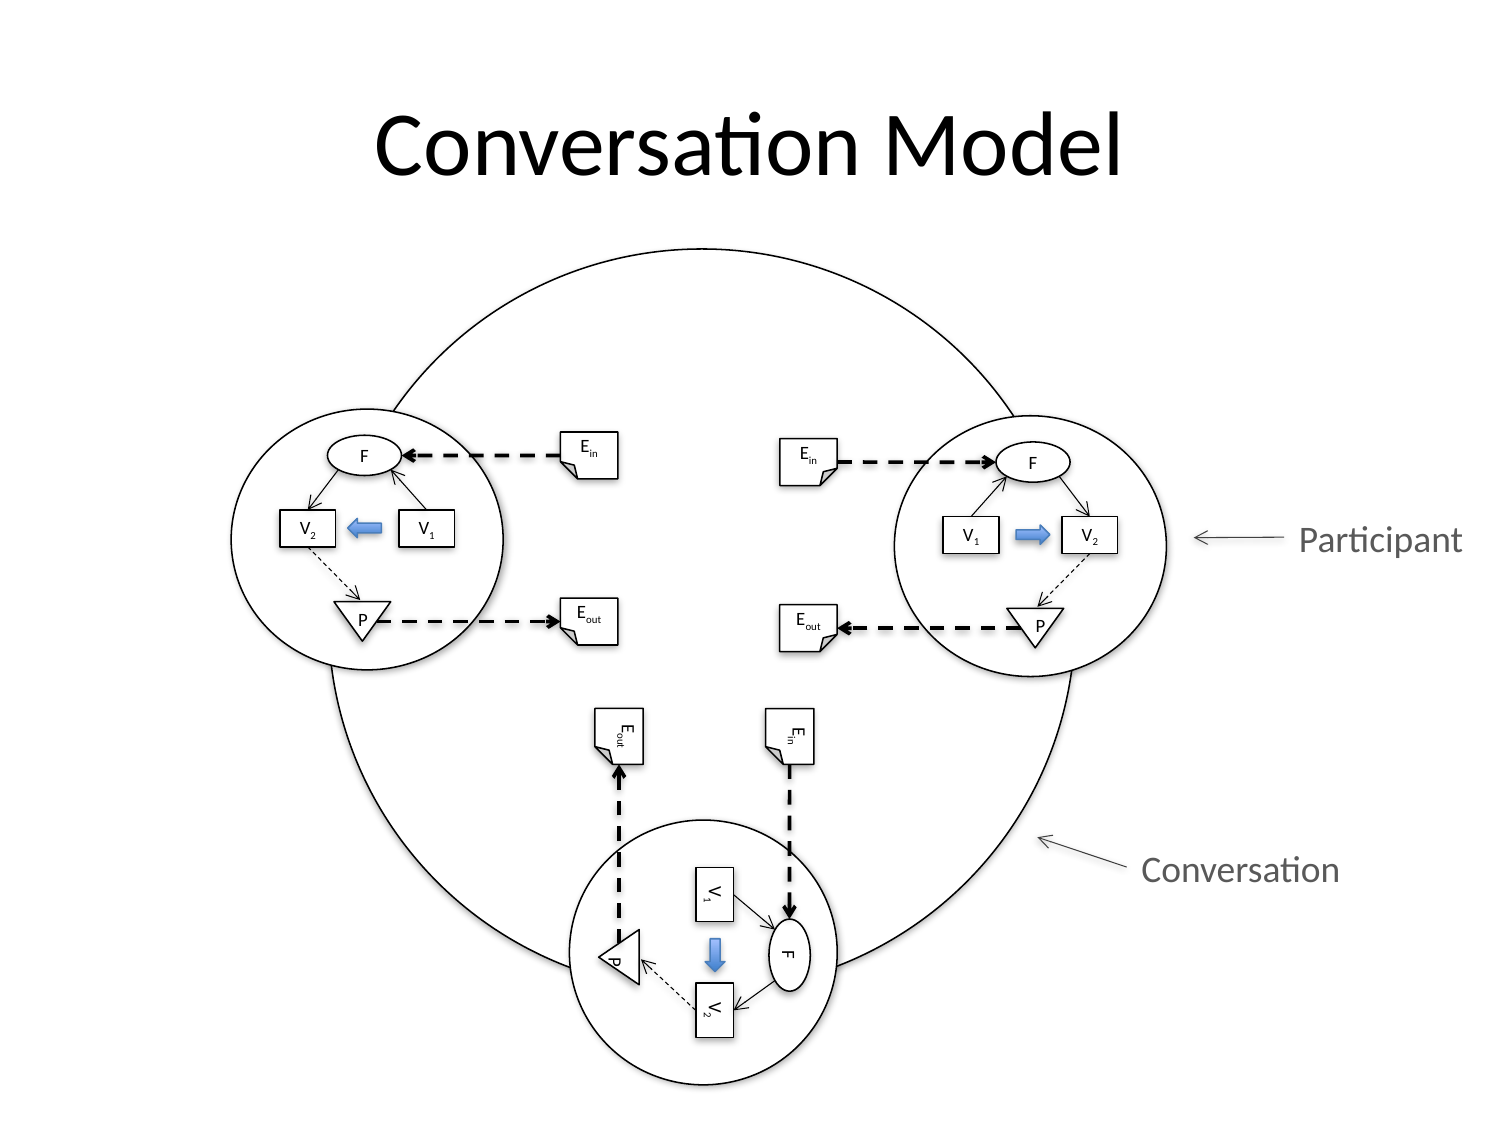

# Conversation Model

Ein
F
V1
V2

P

Eout

Ein
F
V1
V2

P

Eout

Ein
F
V1
V2

P
Eout
Participant
Conversation